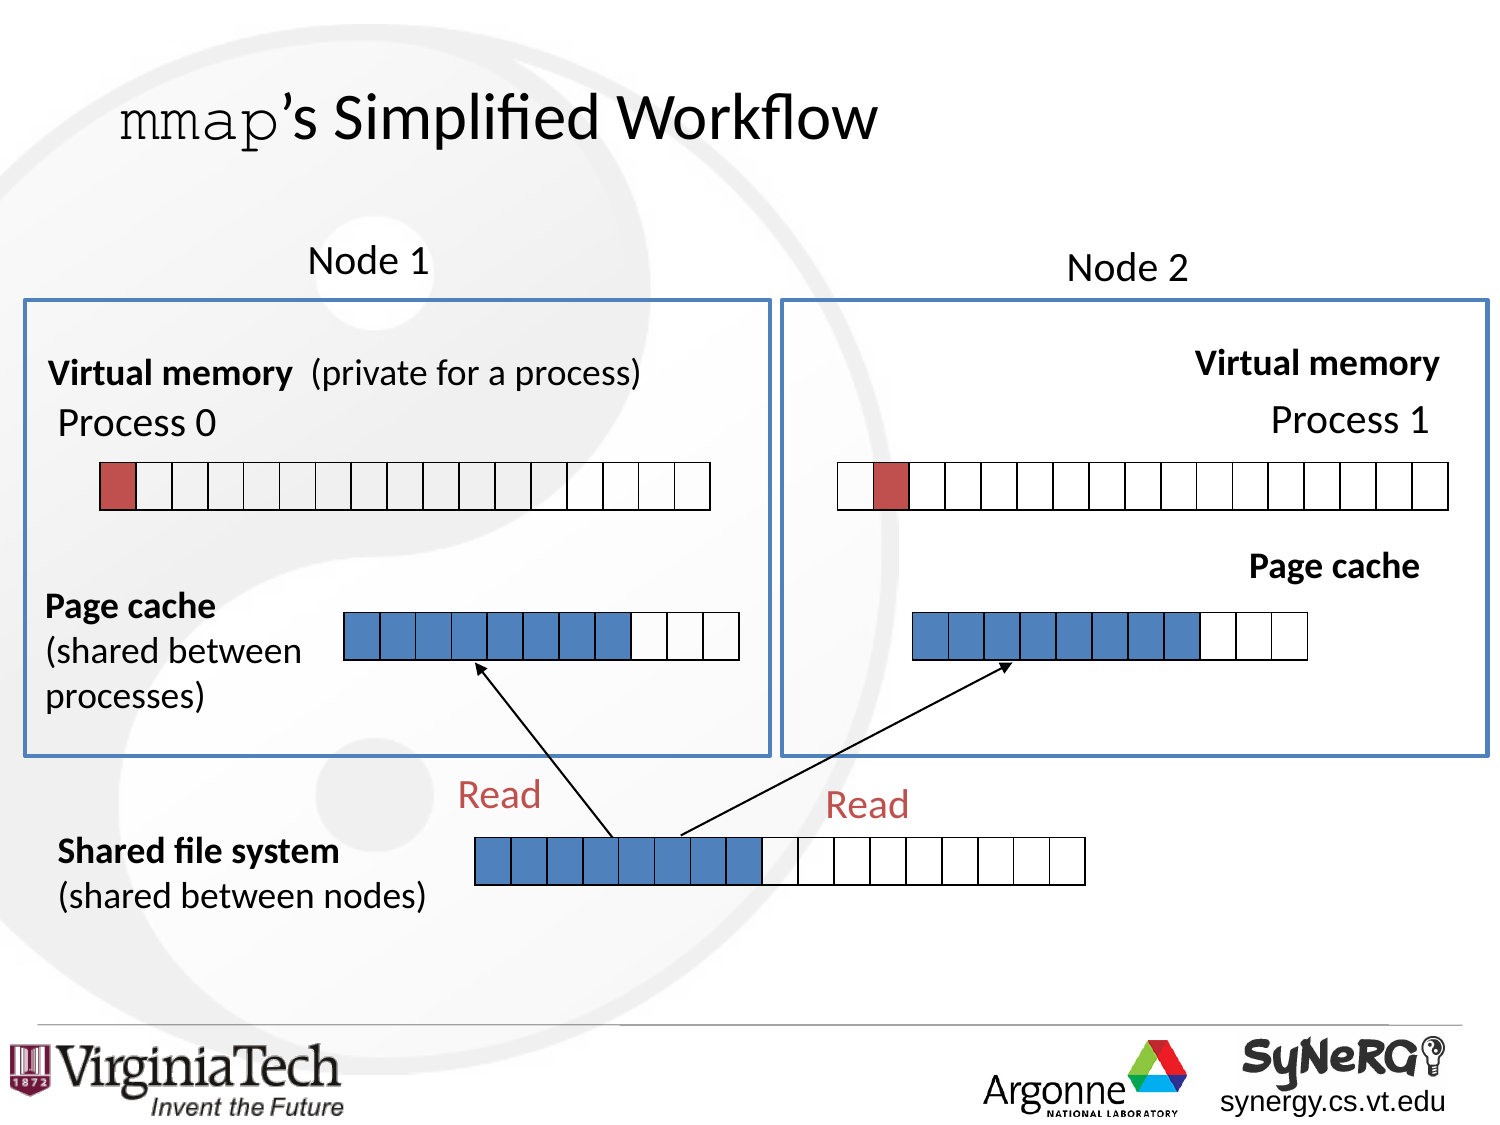

# mmap’s Simplified Workflow
Node 1
Node 2

Virtual memory
Virtual memory  (private for a process)
Process 1
Process 0
|  |  |  |  |  |  |  |  |  |  |  |  |  |  |  |  |  |
| --- | --- | --- | --- | --- | --- | --- | --- | --- | --- | --- | --- | --- | --- | --- | --- | --- |
|  |  |  |  |  |  |  |  |  |  |  |  |  |  |  |  |  |
| --- | --- | --- | --- | --- | --- | --- | --- | --- | --- | --- | --- | --- | --- | --- | --- | --- |
Page cache
Page cache
(shared between processes)
|  |  |  |  |  |  |  |  |  |  |  |
| --- | --- | --- | --- | --- | --- | --- | --- | --- | --- | --- |
|  |  |  |  |  |  |  |  |  |  |  |
| --- | --- | --- | --- | --- | --- | --- | --- | --- | --- | --- |
Read
Read
Shared file system
(shared between nodes)
|  |  |  |  |  |  |  |  |  |  |  |  |  |  |  |  |  |
| --- | --- | --- | --- | --- | --- | --- | --- | --- | --- | --- | --- | --- | --- | --- | --- | --- |